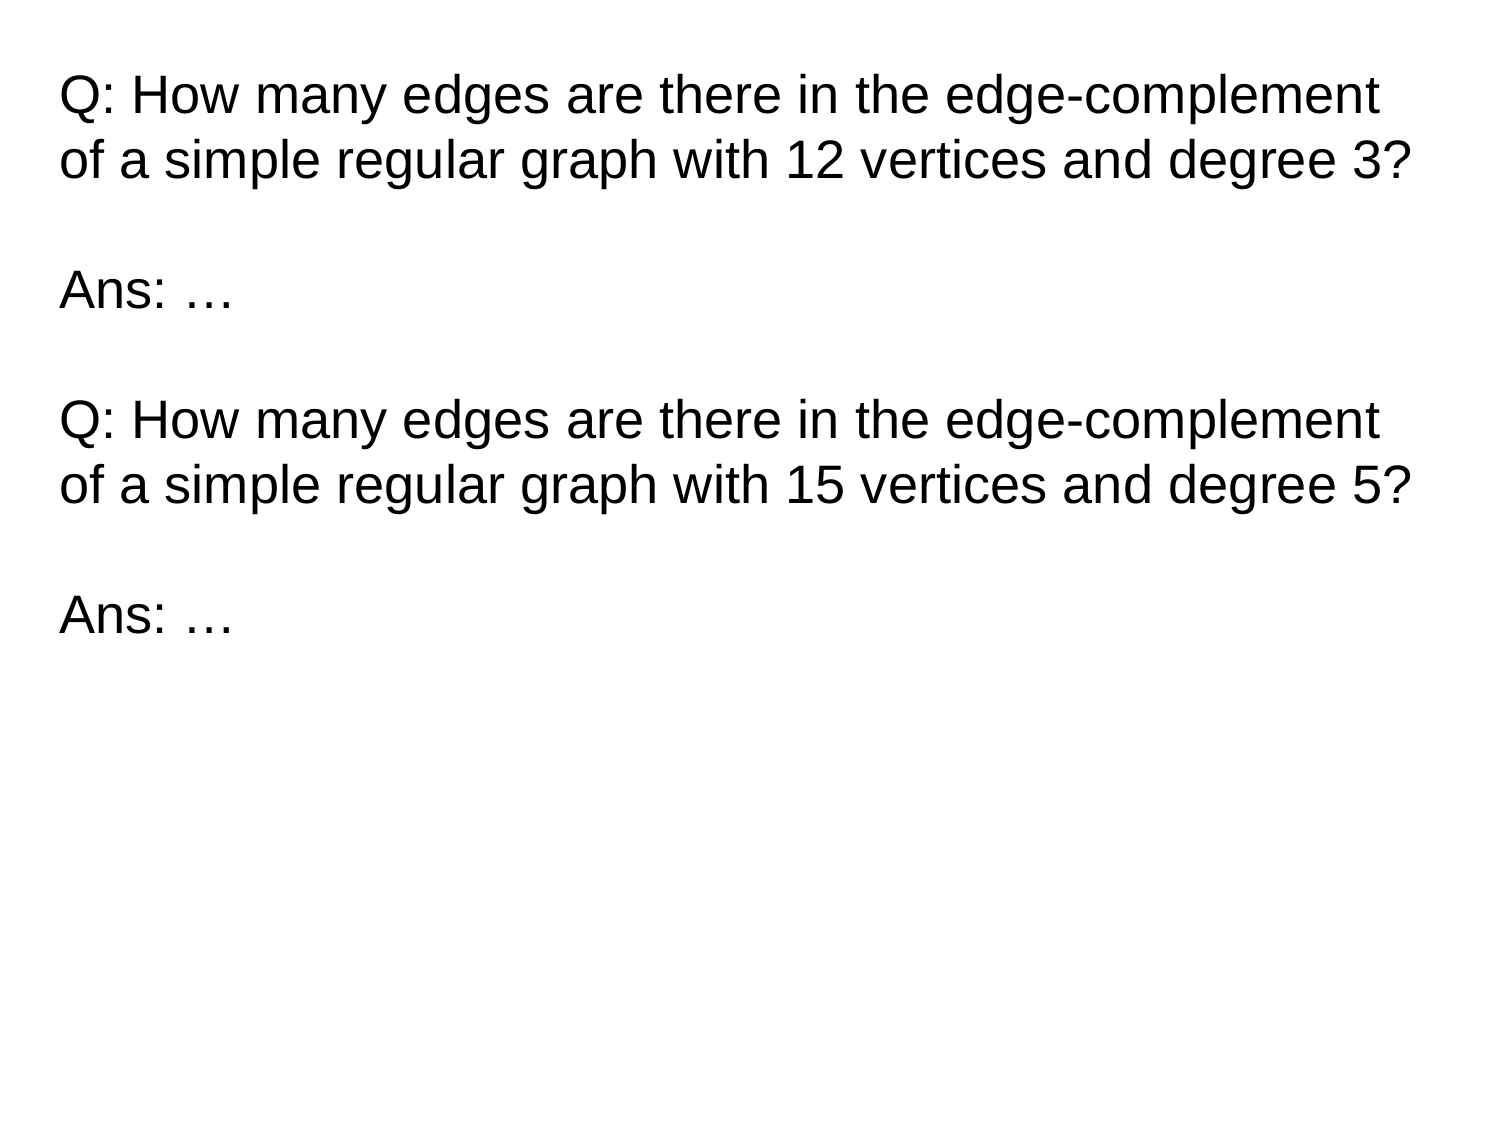

Q: How many edges are there in the edge-complement of a simple regular graph with 12 vertices and degree 3?

Ans: …

Q: How many edges are there in the edge-complement of a simple regular graph with 15 vertices and degree 5?

Ans: …